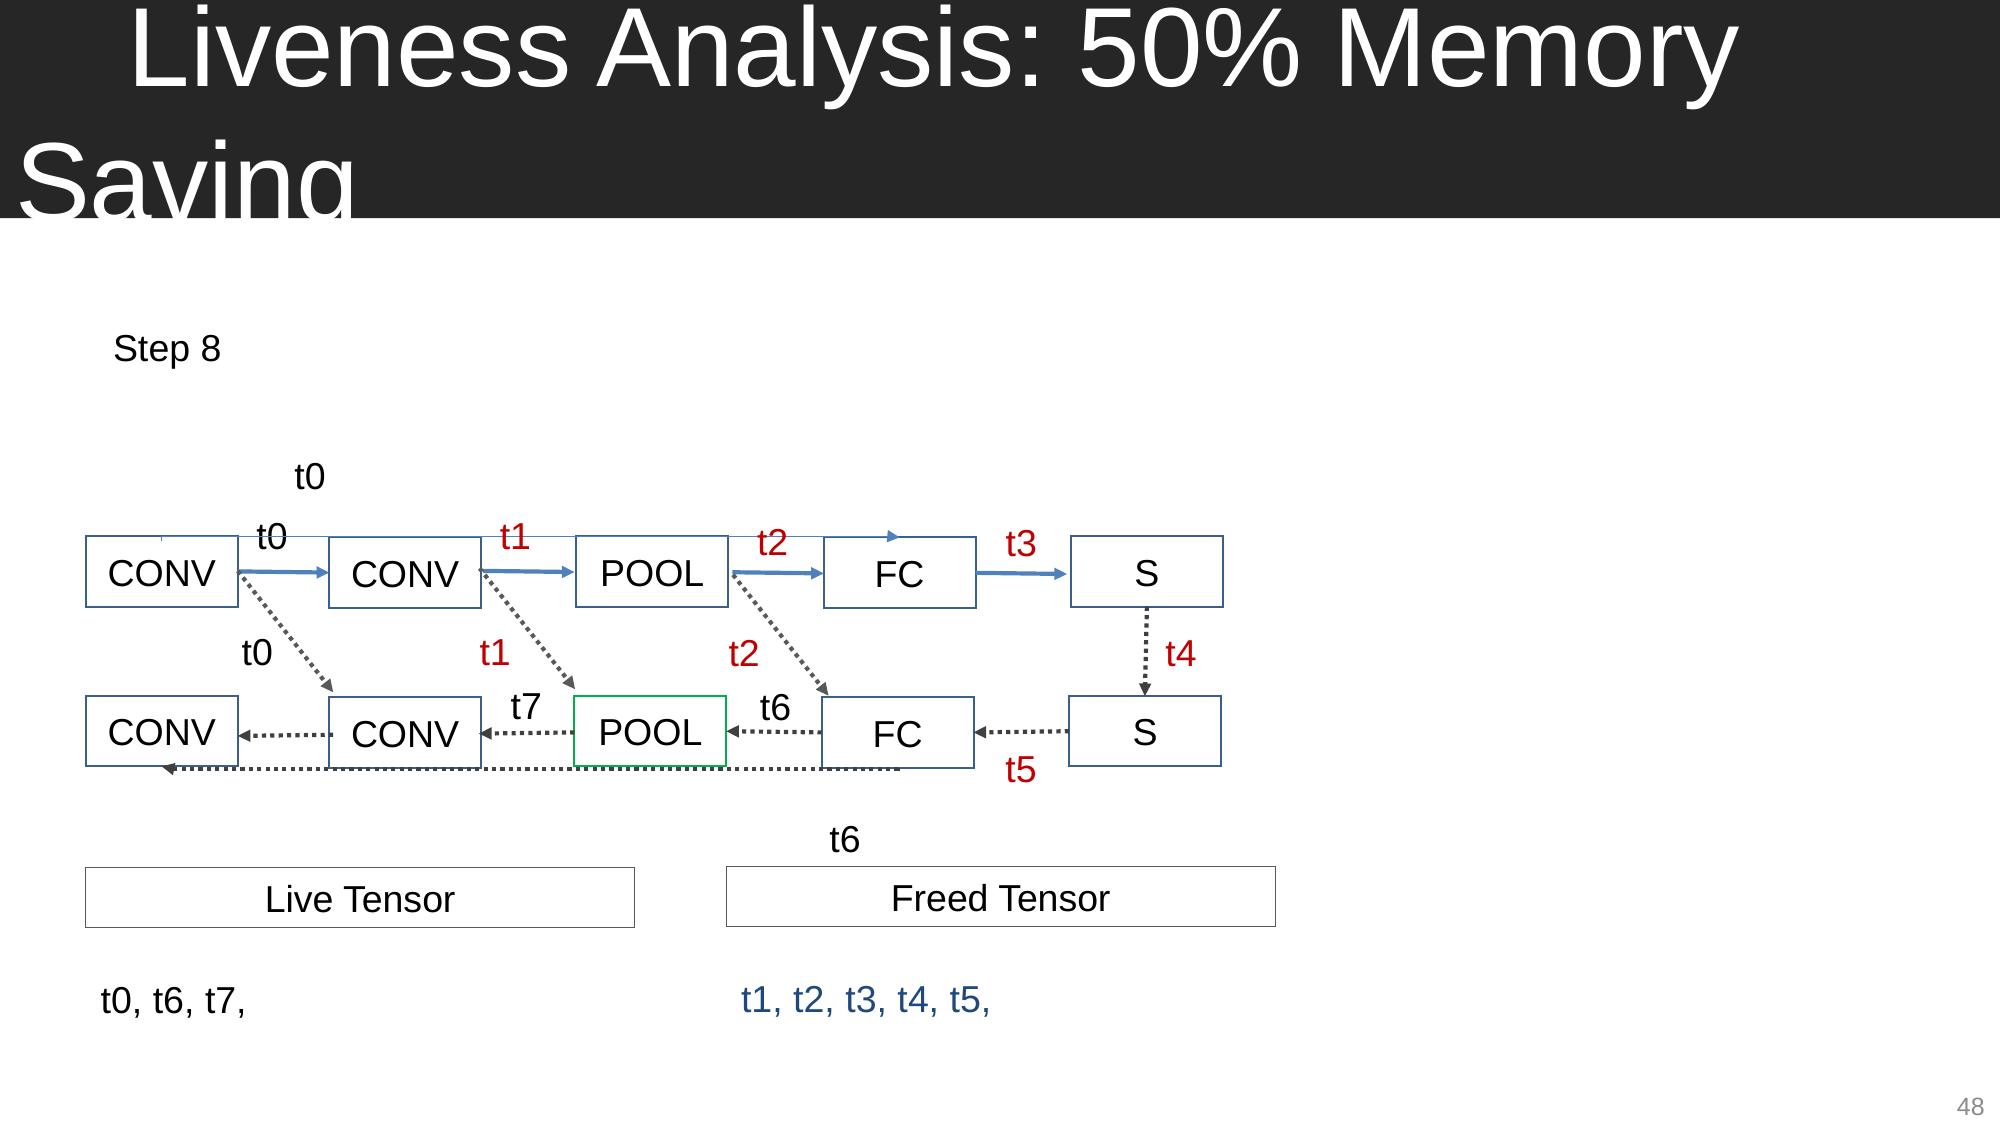

# Liveness Analysis: 50% Memory Saving
Step 8
t0
t0
t1
t2
t3

CONV

POOL

S

CONV

FC
t0
t1
t2
t4
t7
t6

POOL

S

CONV

FC

CONV
t5
t6
Freed Tensor
Live Tensor
t1, t2, t3, t4, t5,
t0, t6, t7,
48